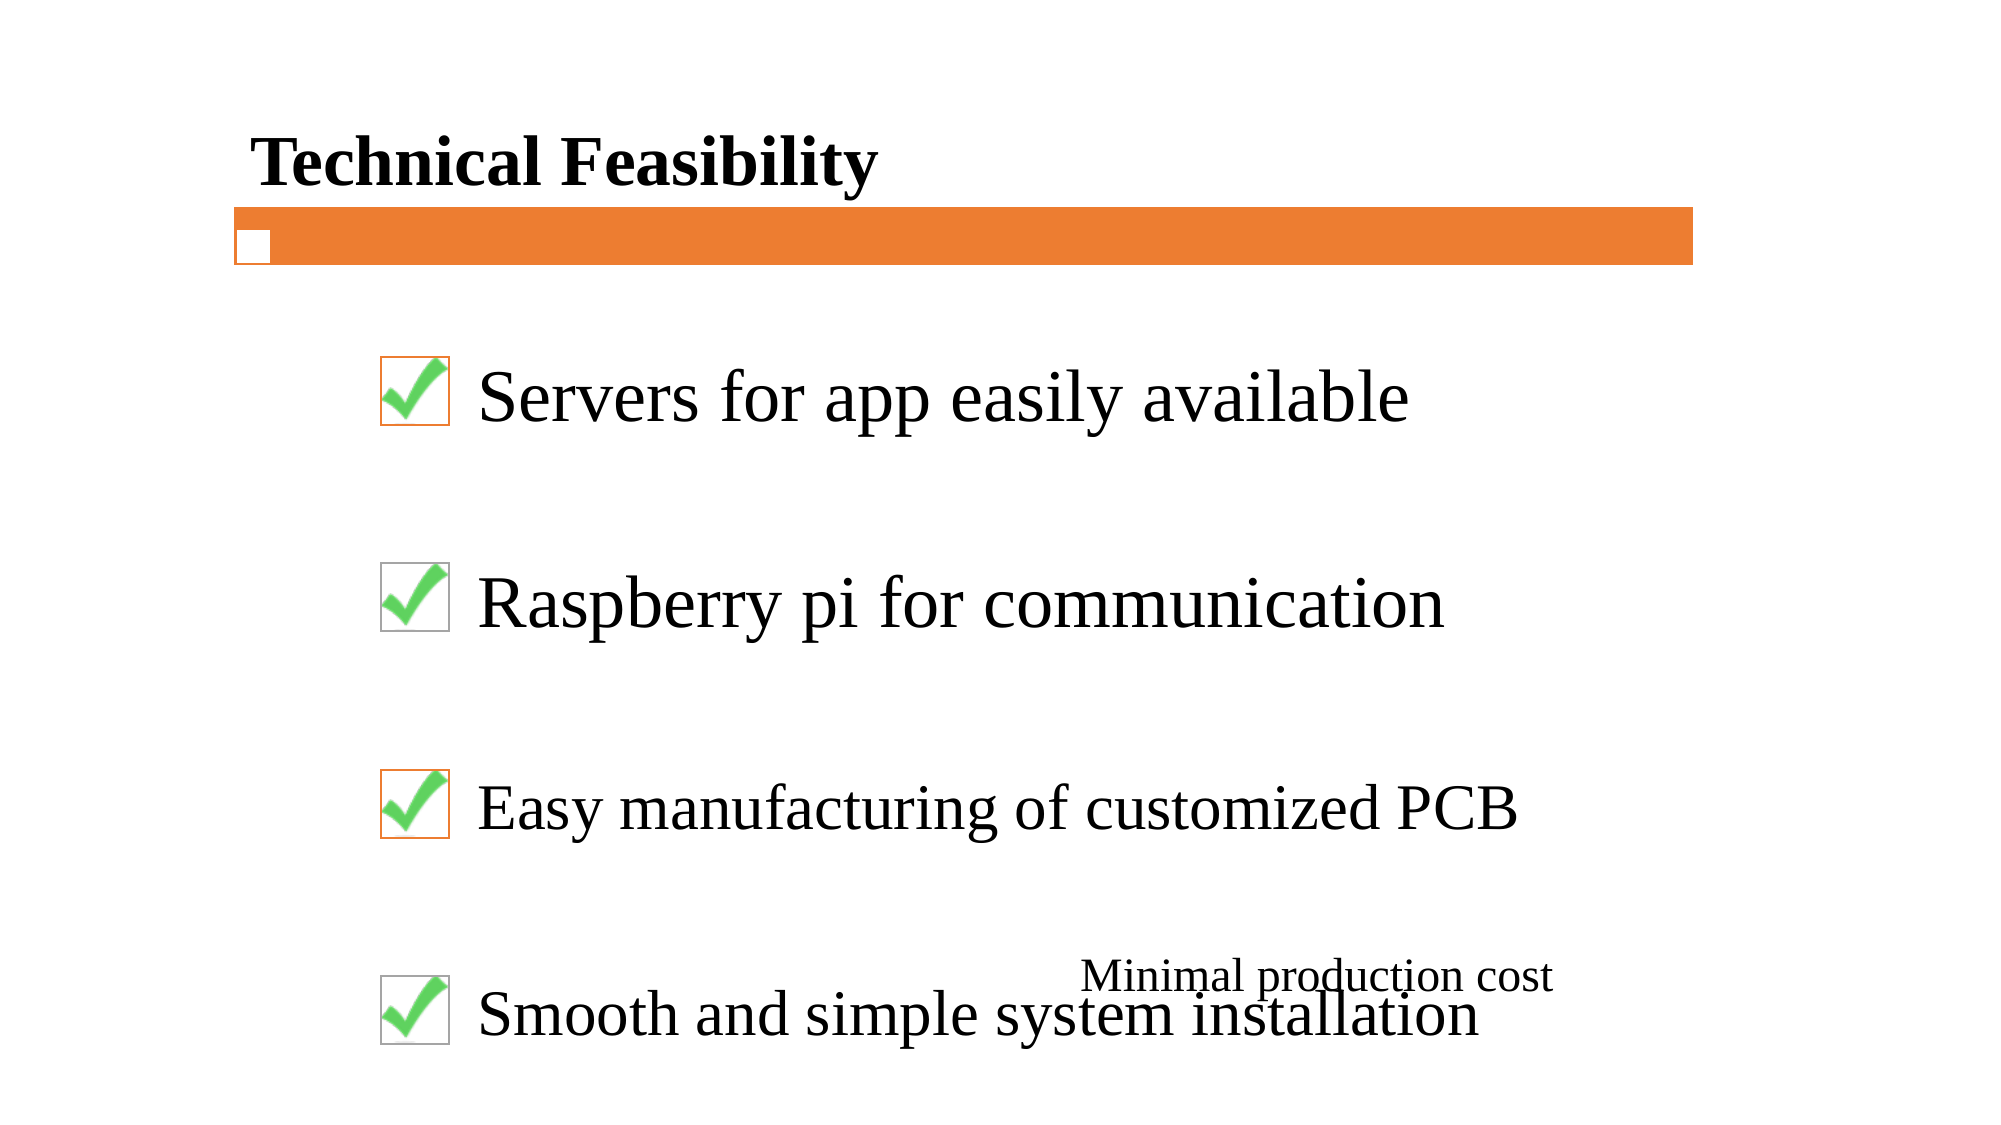

Technical Feasibility
Servers for app easily available
Raspberry pi for communication
Easy manufacturing of customized PCB
Smooth and simple system installation
Minimal production cost